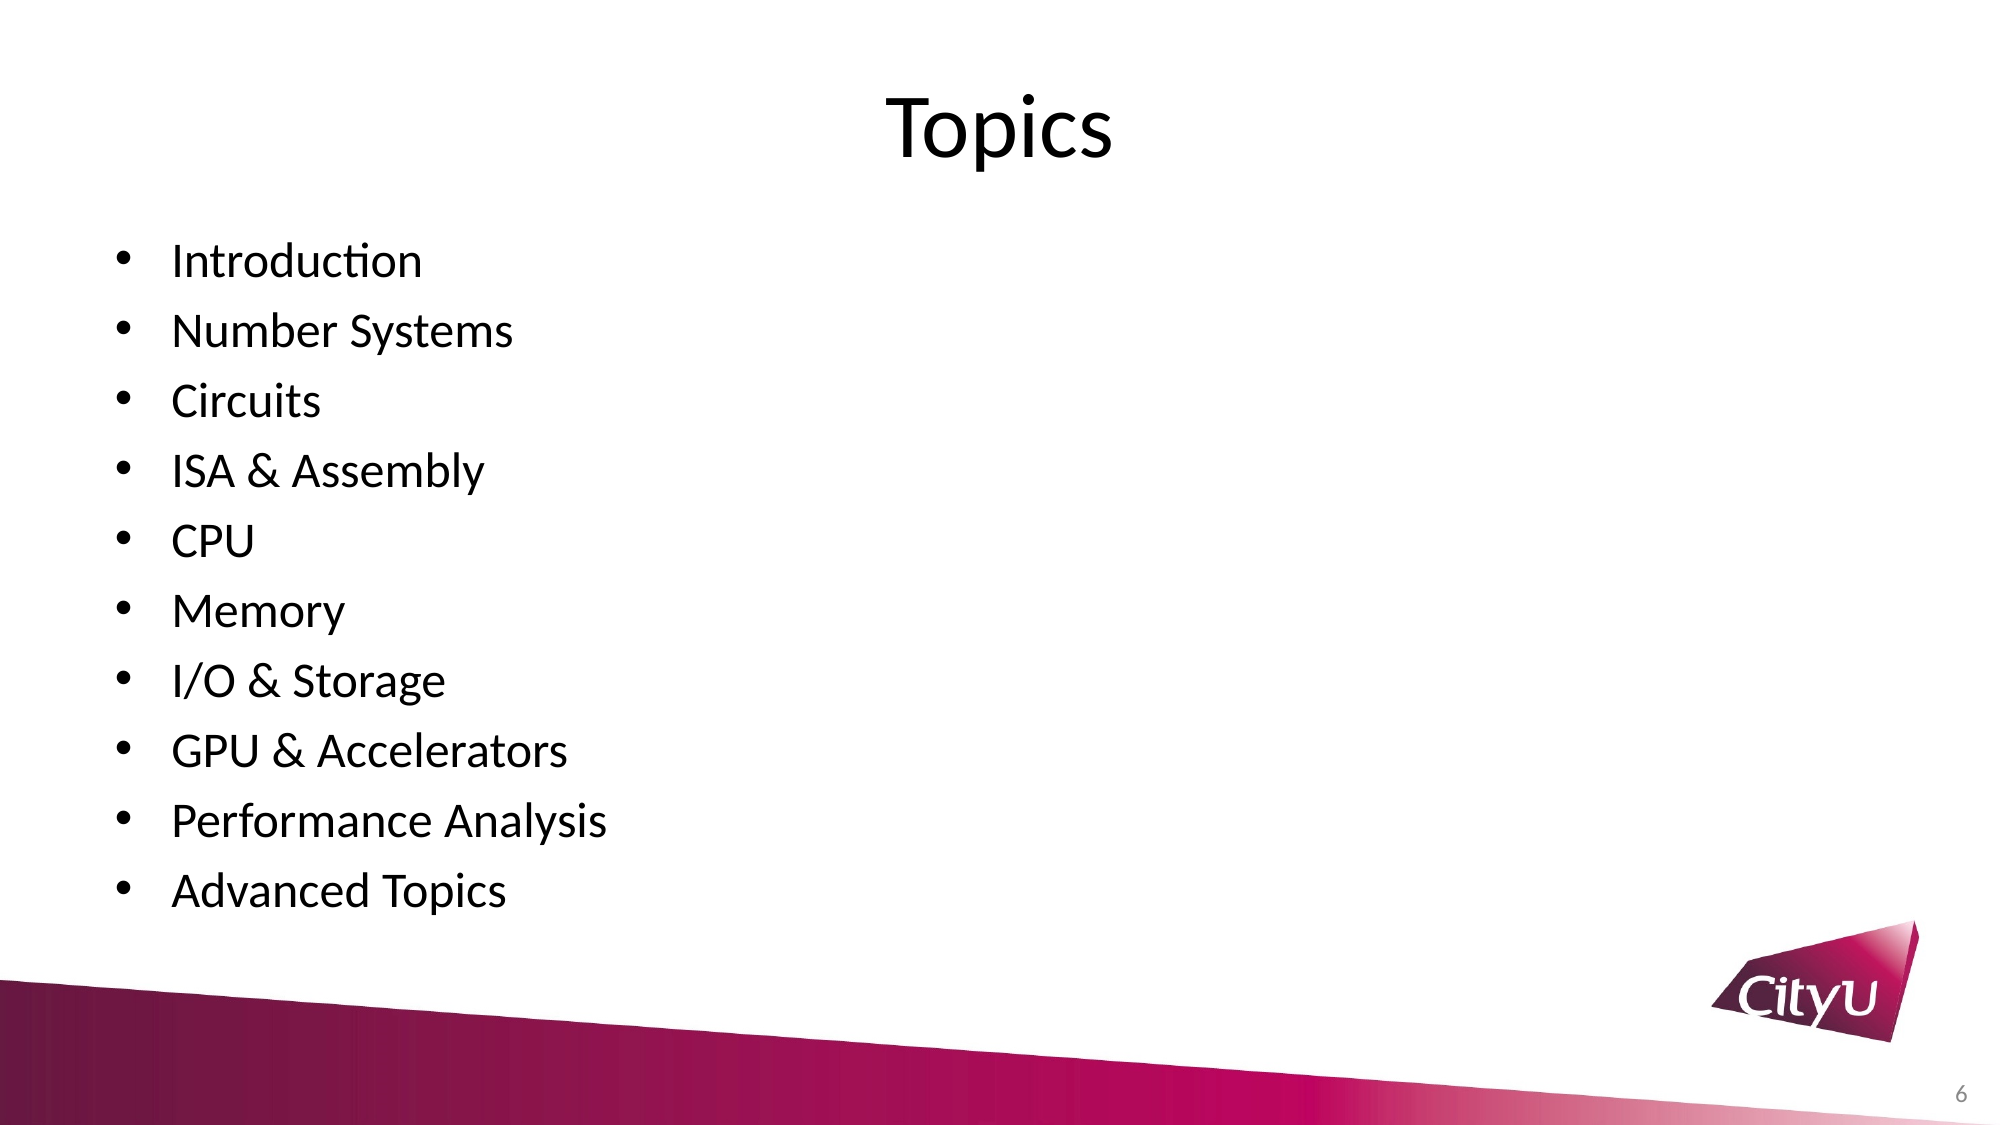

# Topics
Introduction
Number Systems
Circuits
ISA & Assembly
CPU
Memory
I/O & Storage
GPU & Accelerators
Performance Analysis
Advanced Topics
6